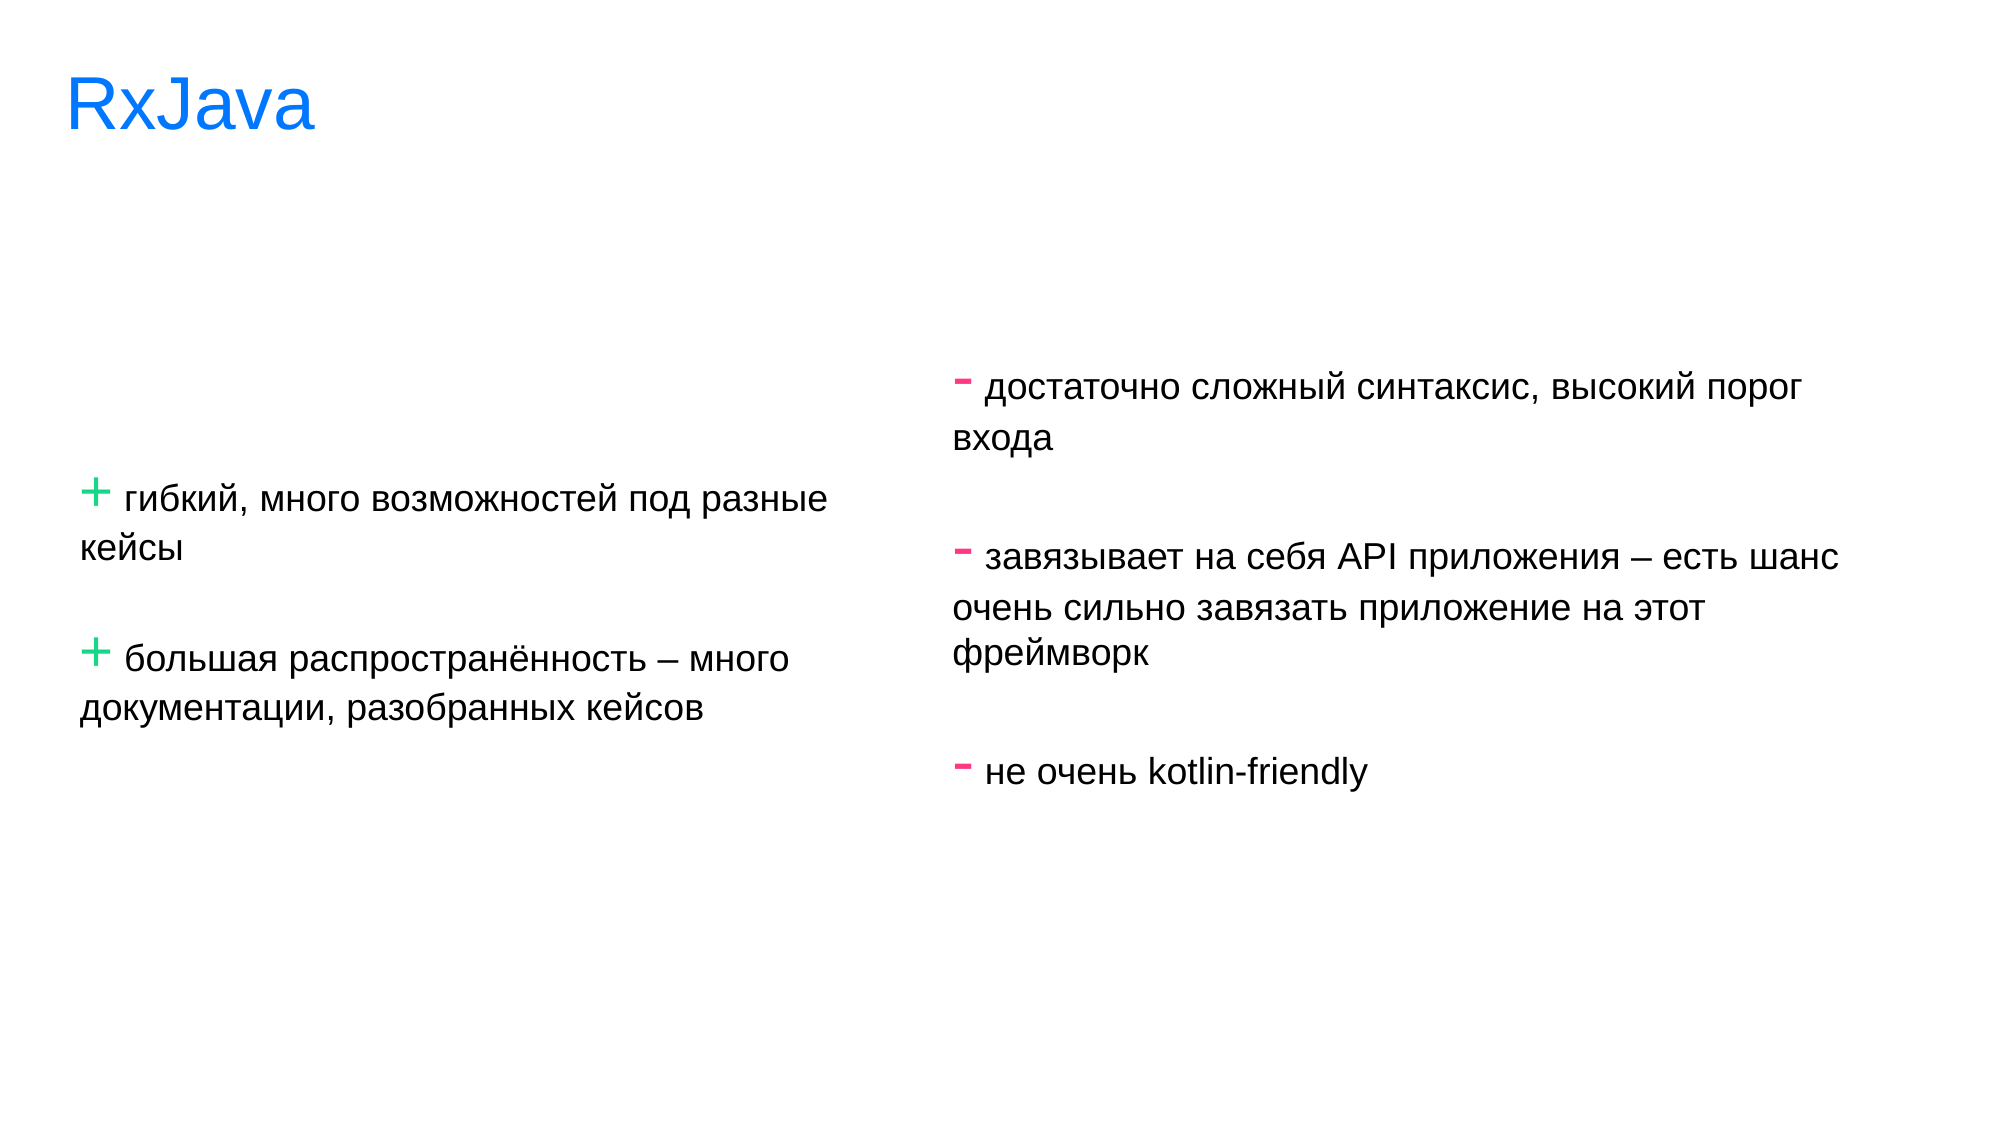

# RxJava
- достаточно сложный синтаксис, высокий порог входа

- завязывает на себя API приложения – есть шанс очень сильно завязать приложение на этот фреймворк

- не очень kotlin-friendly

+ гибкий, много возможностей под разные кейсы

+ большая распространённость – много документации, разобранных кейсов